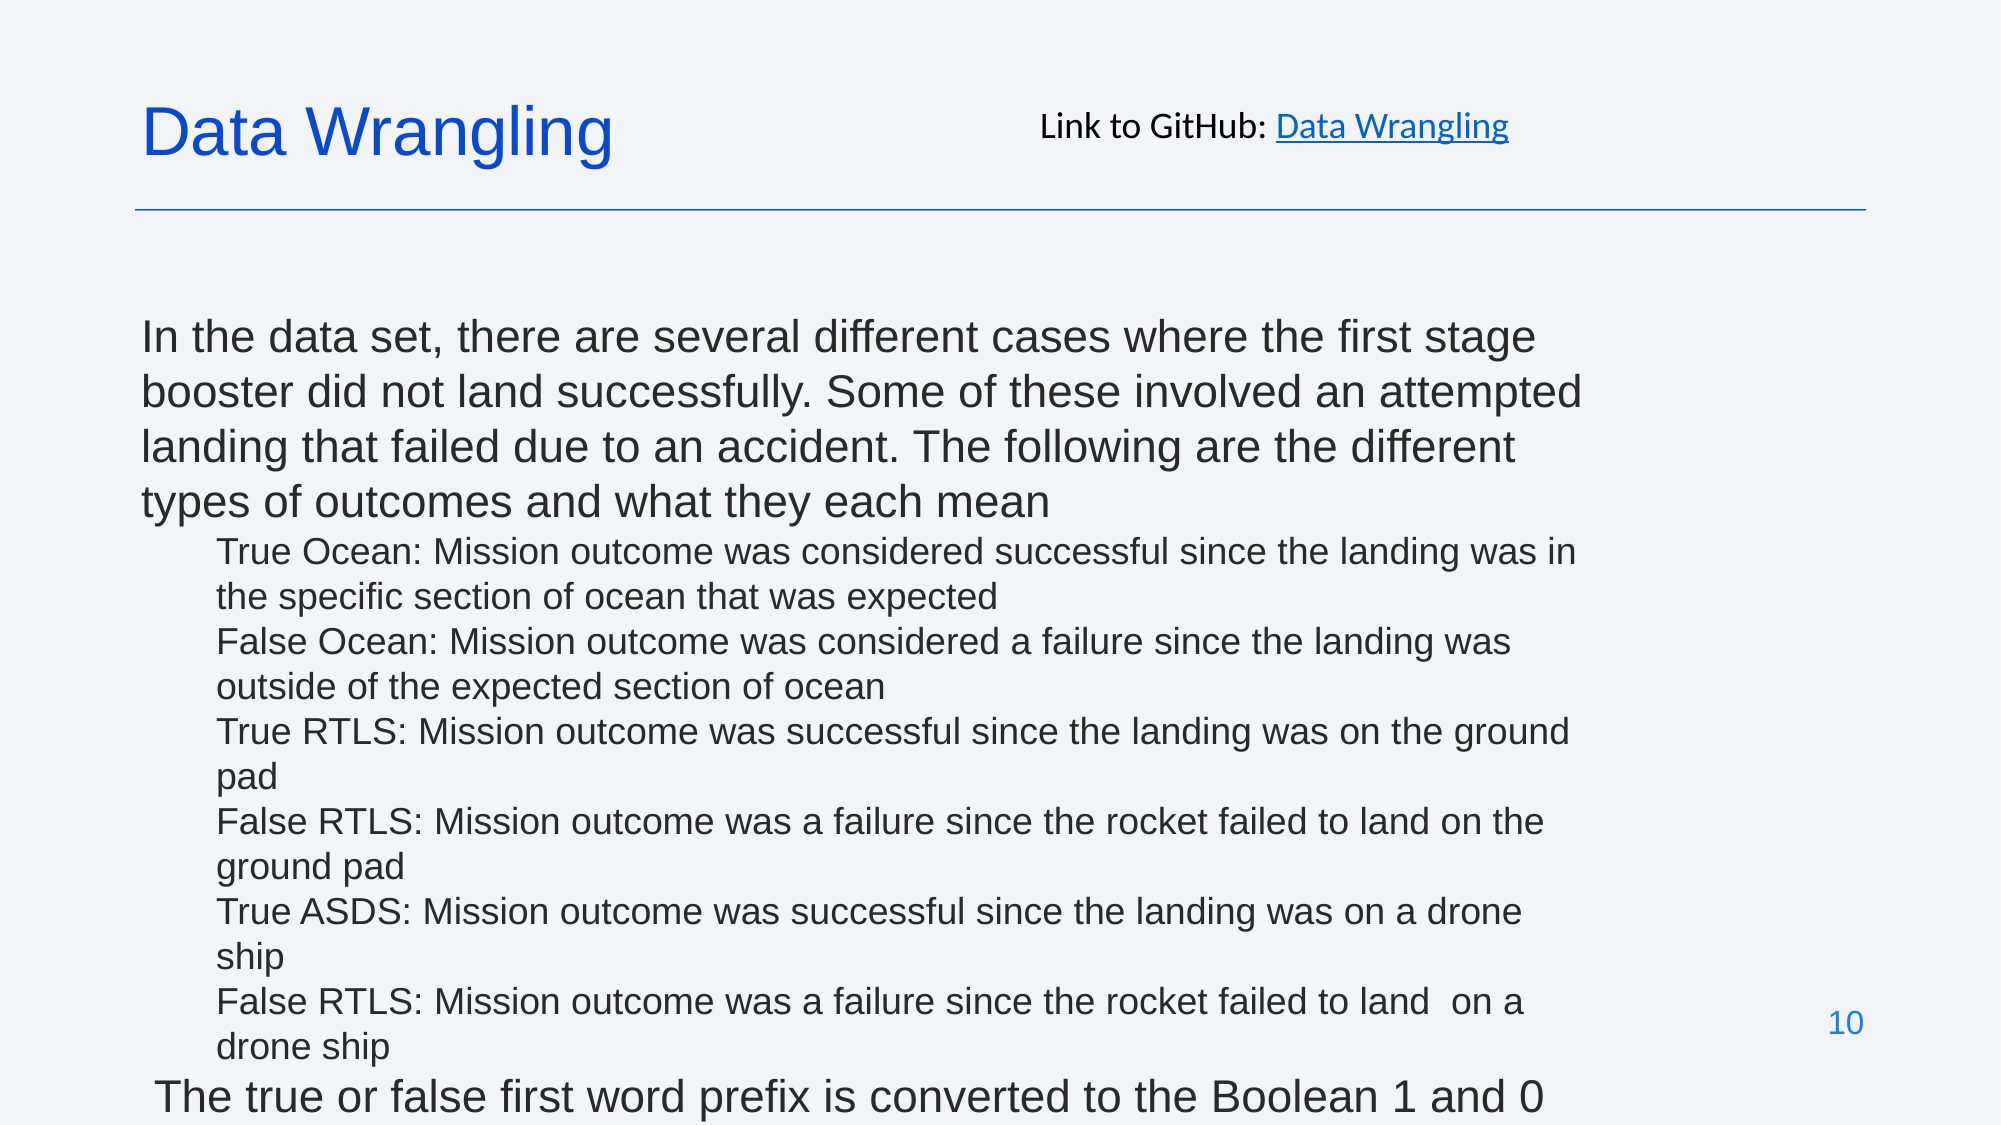

Data Wrangling
Link to GitHub: Data Wrangling
In the data set, there are several different cases where the first stage booster did not land successfully. Some of these involved an attempted landing that failed due to an accident. The following are the different types of outcomes and what they each mean
True Ocean: Mission outcome was considered successful since the landing was in the specific section of ocean that was expected
False Ocean: Mission outcome was considered a failure since the landing was outside of the expected section of ocean
True RTLS: Mission outcome was successful since the landing was on the ground pad
False RTLS: Mission outcome was a failure since the rocket failed to land on the ground pad
True ASDS: Mission outcome was successful since the landing was on a drone ship
False RTLS: Mission outcome was a failure since the rocket failed to land  on a drone ship
 The true or false first word prefix is converted to the Boolean 1 and 0 to indicate success or failure in the launches

10